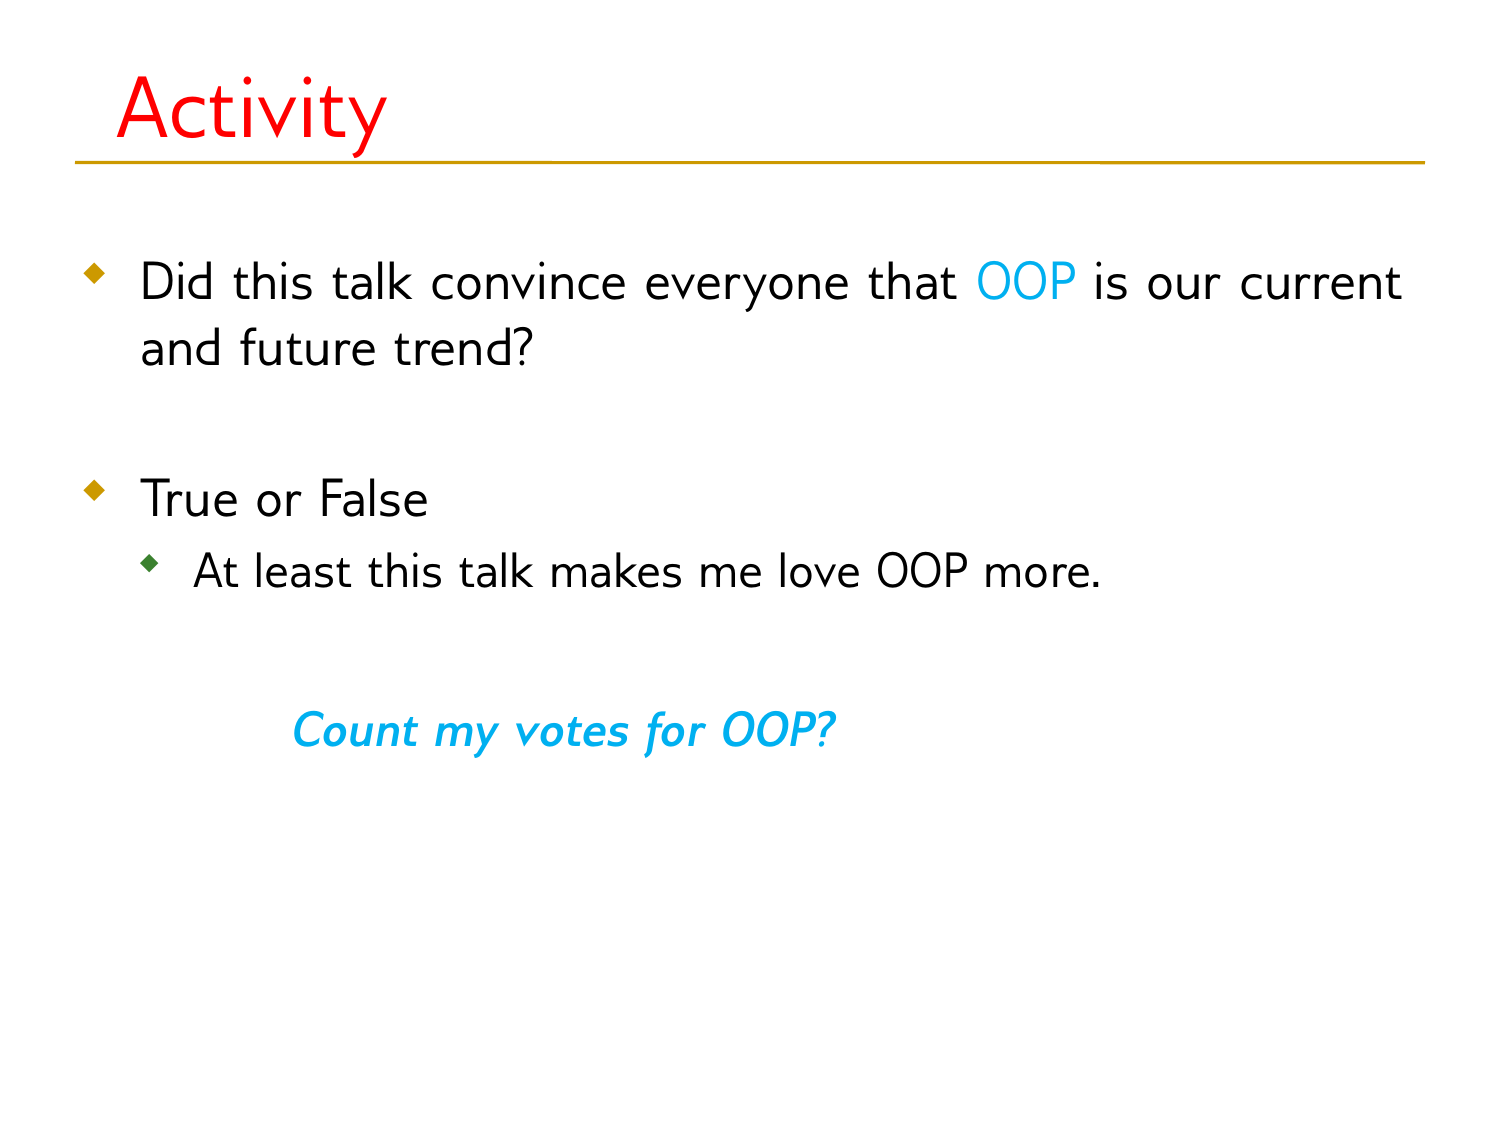

# Activity

Did this talk convince everyone that OOP is our current and future trend?

True or False
At least this talk makes me love OOP more.

	Count my votes for OOP?